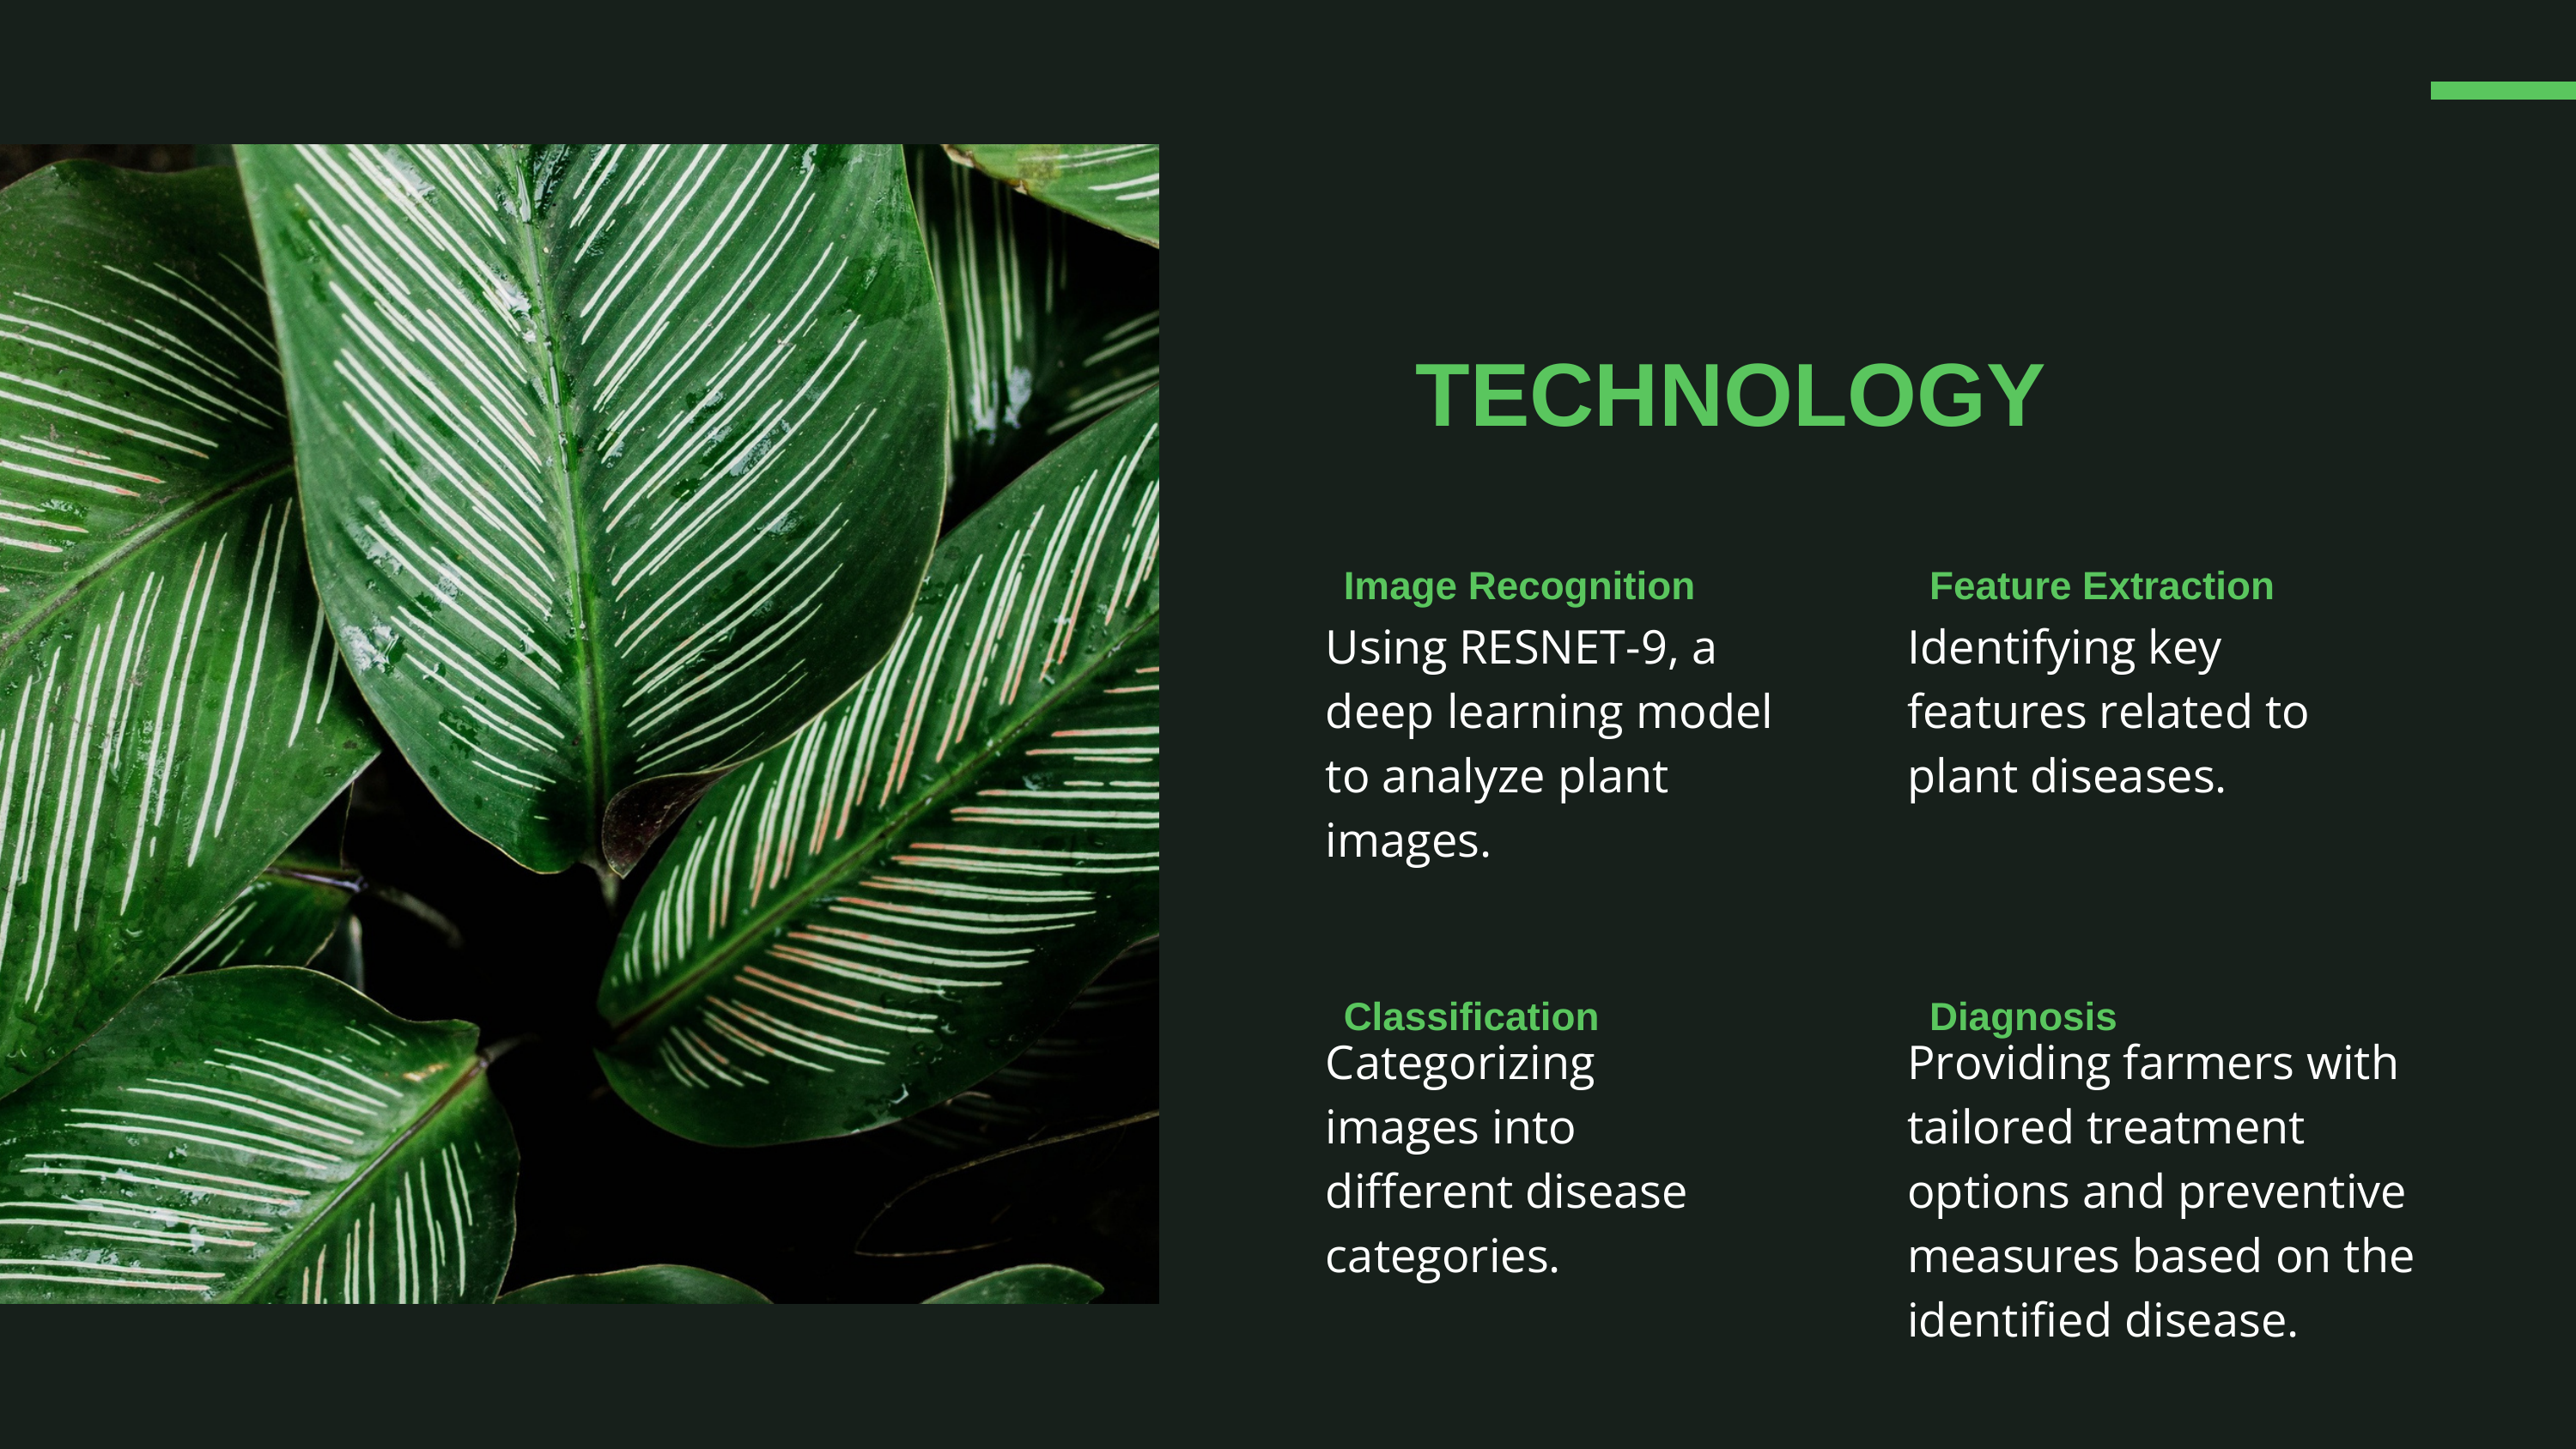

TECHNOLOGY
Image Recognition
Feature Extraction
Using RESNET-9, a deep learning model to analyze plant images.
Identifying key features related to plant diseases.
Classification
Diagnosis
Categorizing images into different disease categories.
Providing farmers with tailored treatment options and preventive measures based on the identified disease.